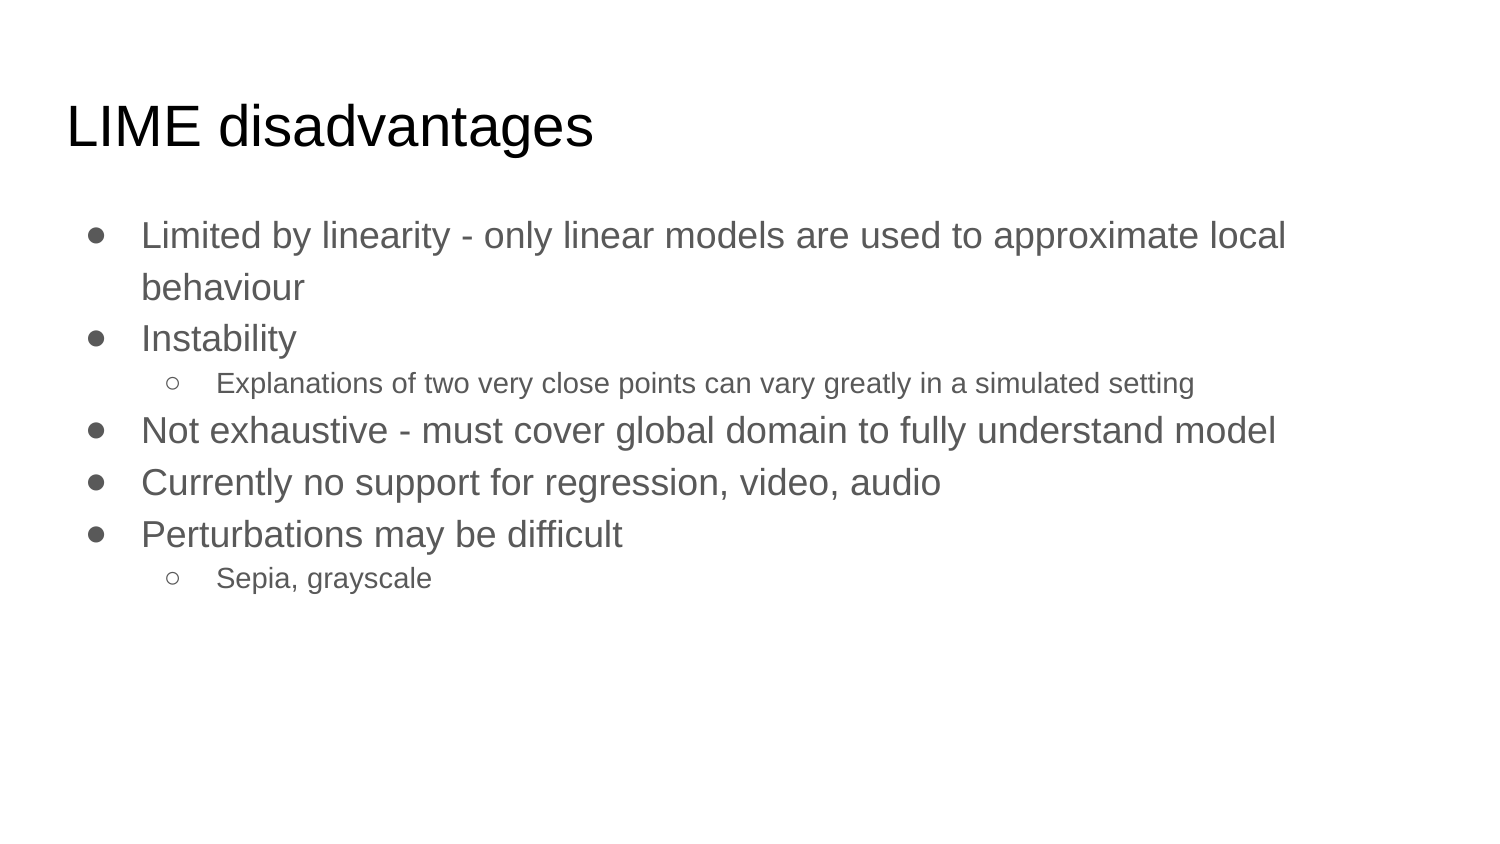

# LIME disadvantages
Limited by linearity - only linear models are used to approximate local behaviour
Instability
Explanations of two very close points can vary greatly in a simulated setting
Not exhaustive - must cover global domain to fully understand model
Currently no support for regression, video, audio
Perturbations may be difficult
Sepia, grayscale